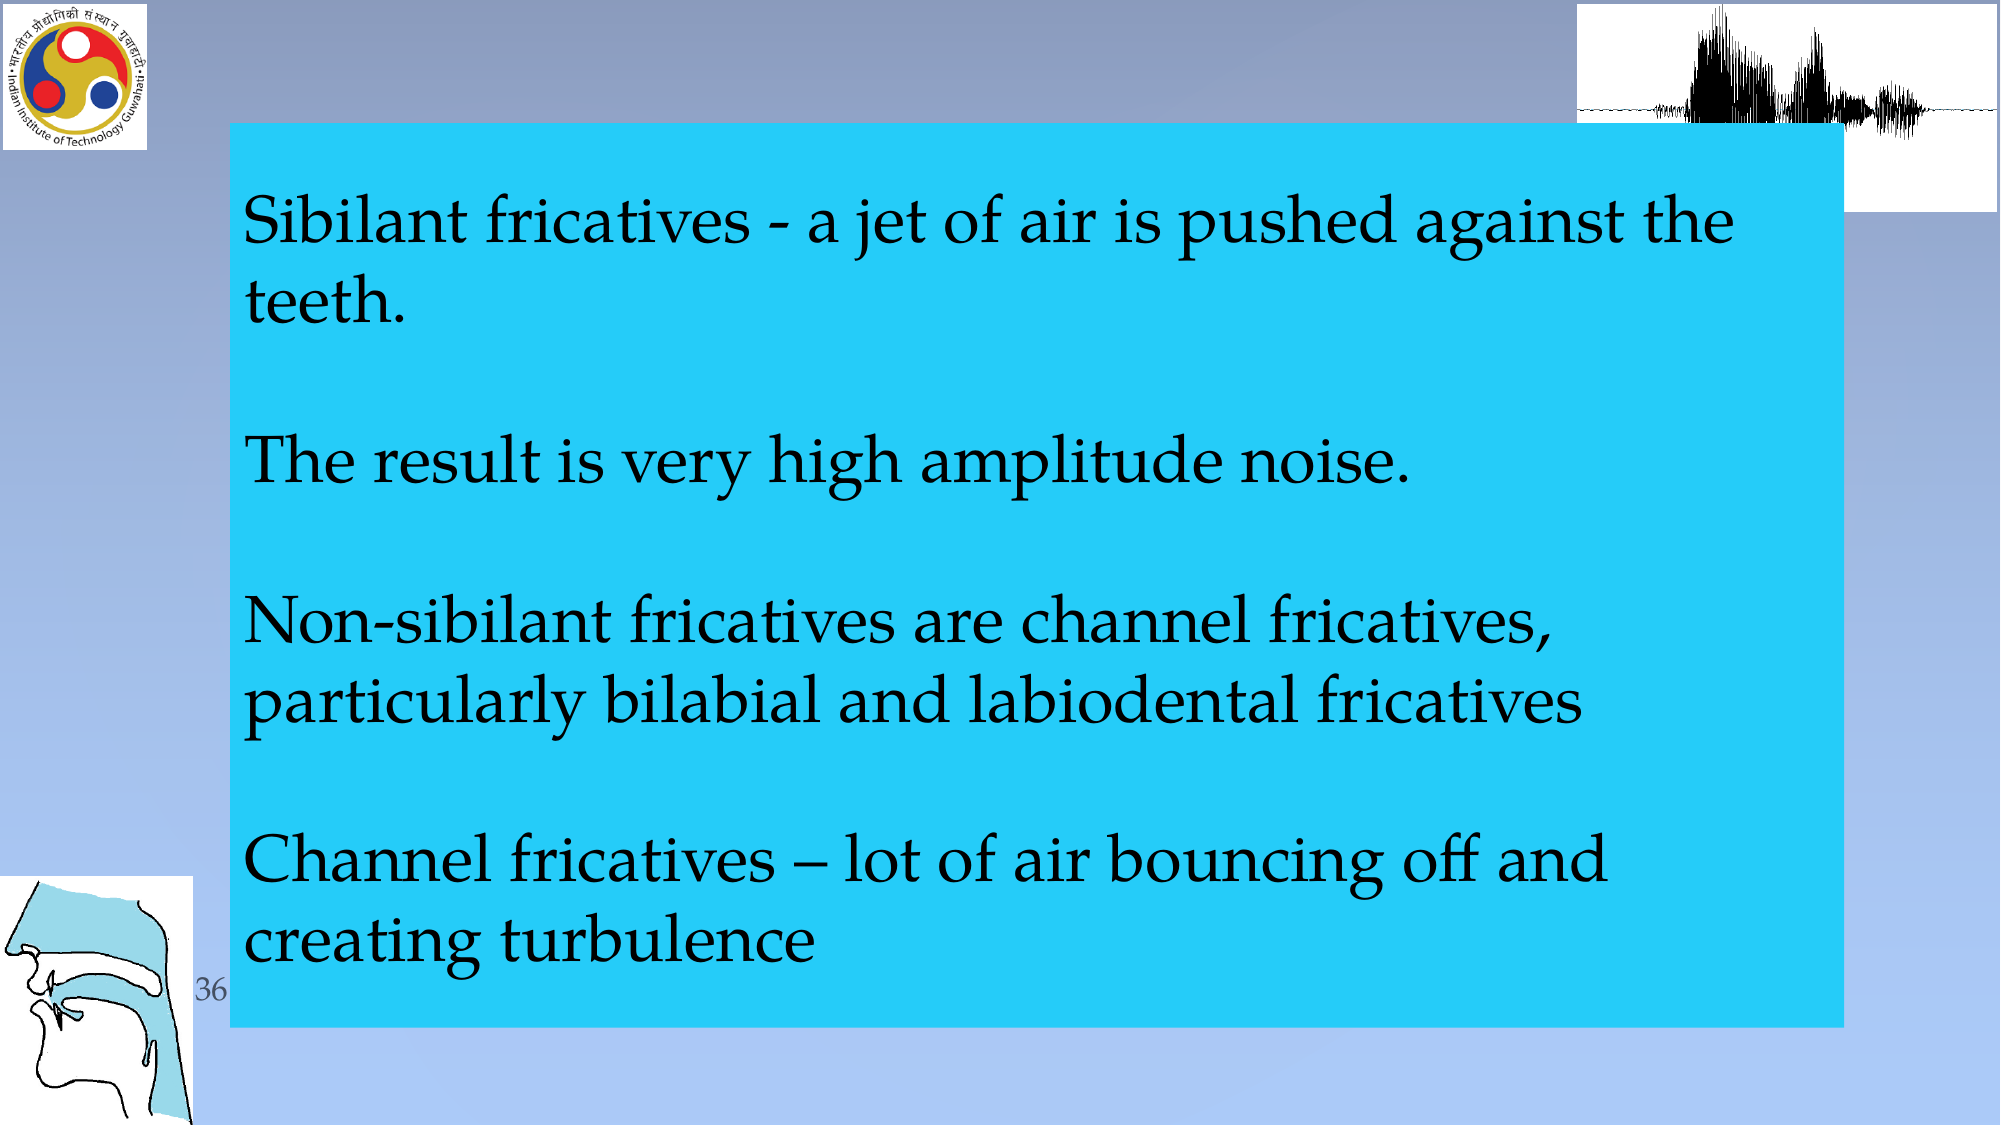

Sibilant fricatives - a jet of air is pushed against the teeth.

The result is very high amplitude noise.

Non-sibilant fricatives are channel fricatives, particularly bilabial and labiodental fricatives

Channel fricatives – lot of air bouncing off and creating turbulence

36